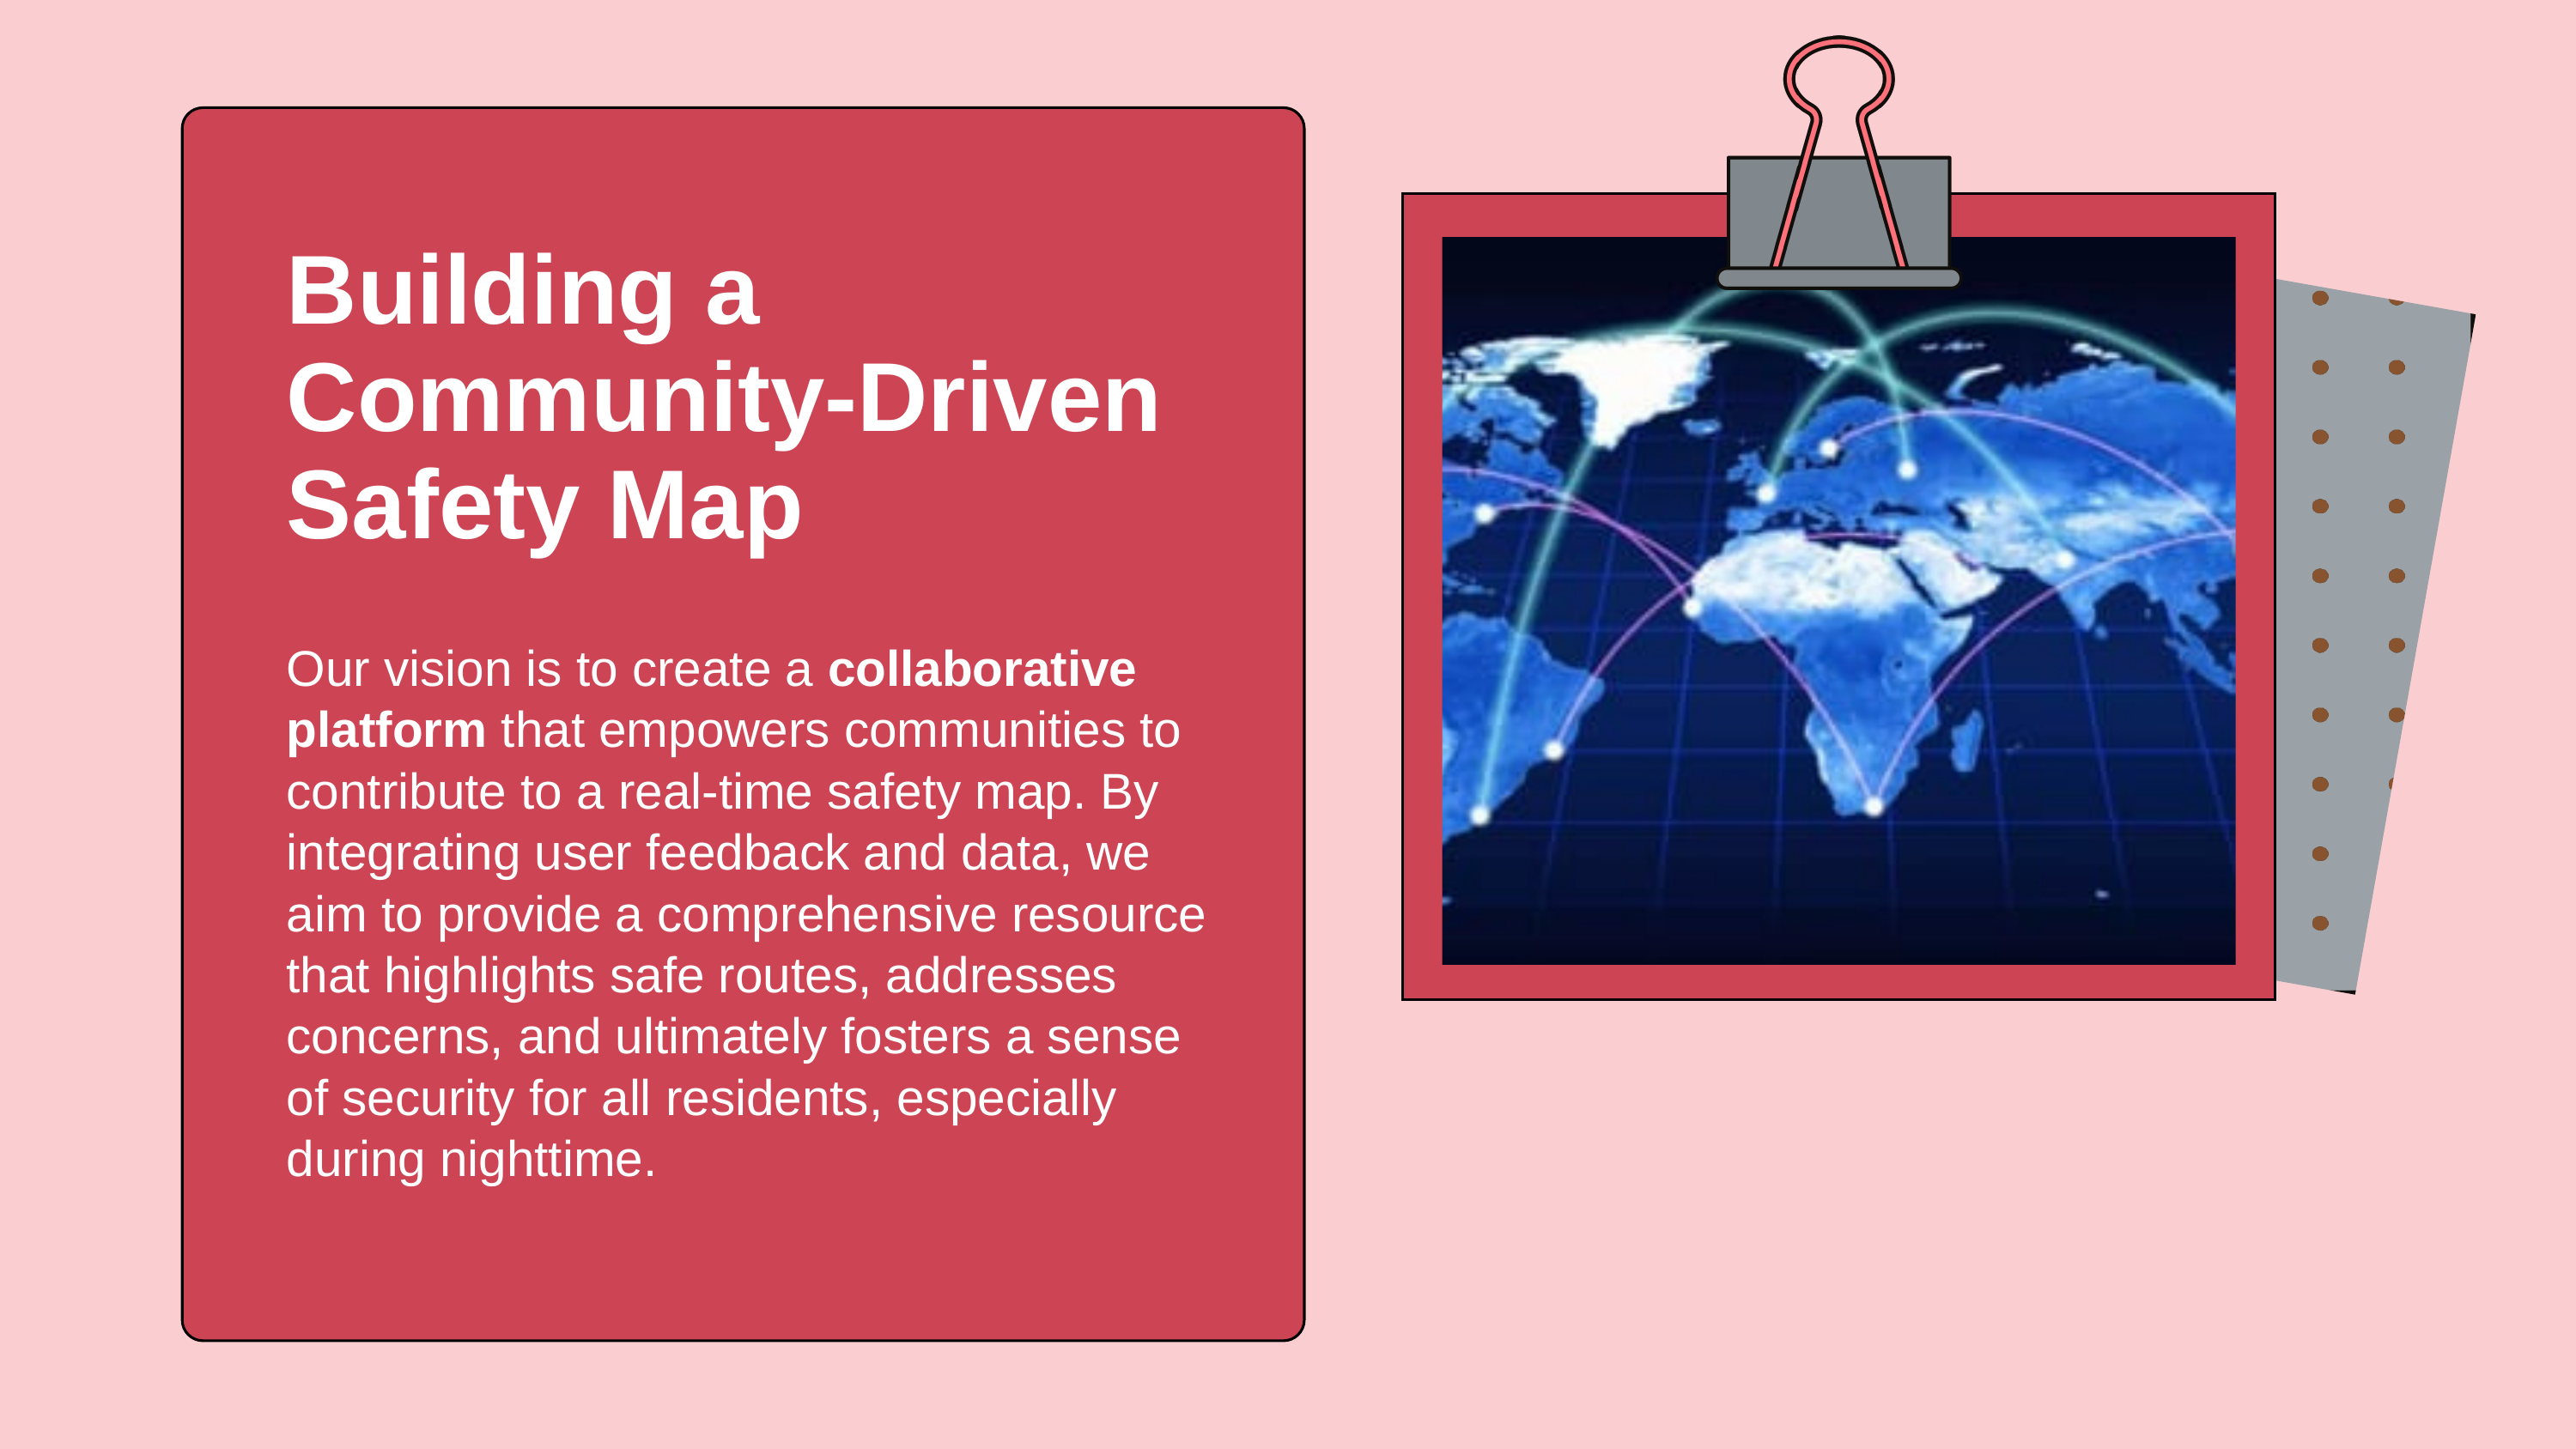

Building a Community-Driven Safety Map
Our vision is to create a collaborative platform that empowers communities to contribute to a real-time safety map. By integrating user feedback and data, we aim to provide a comprehensive resource that highlights safe routes, addresses concerns, and ultimately fosters a sense of security for all residents, especially during nighttime.